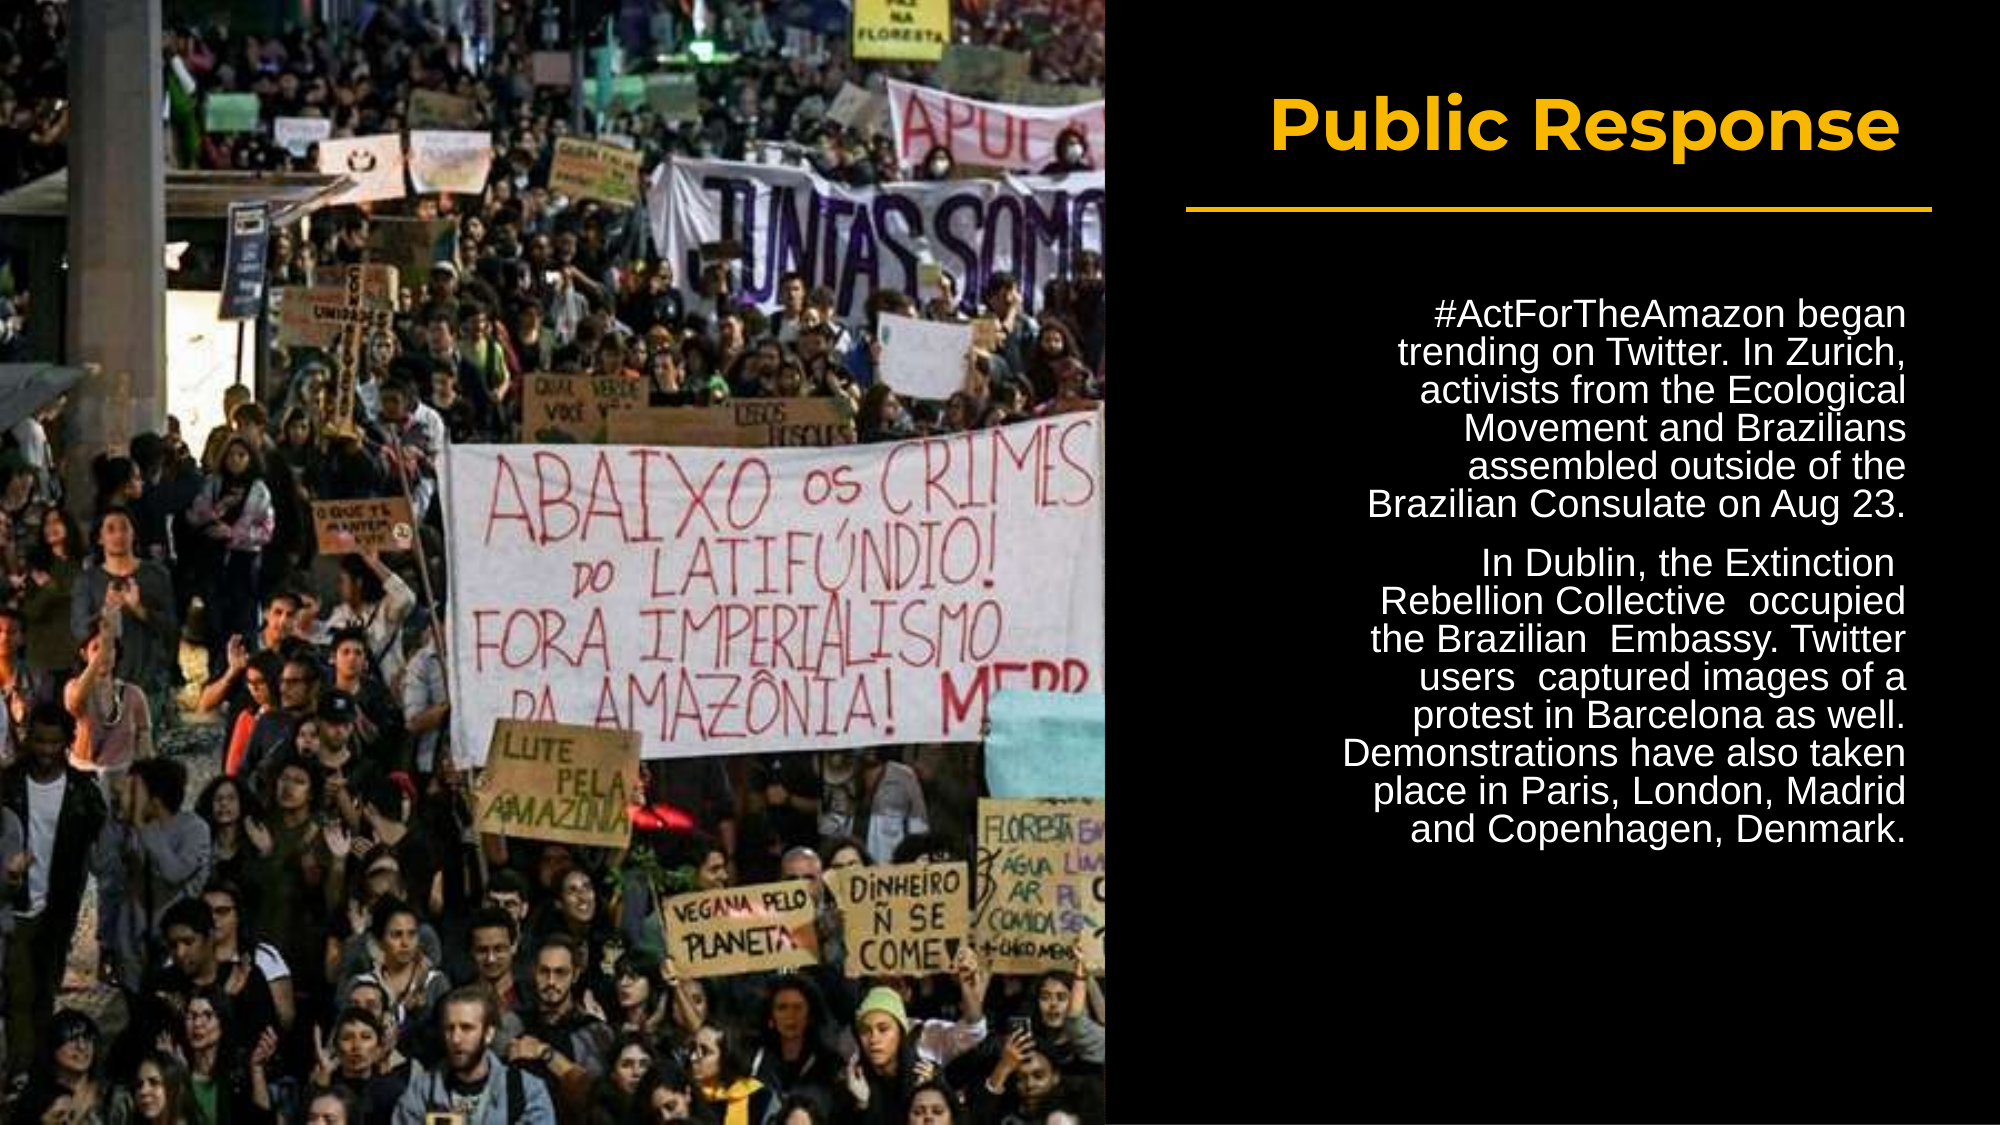

# Public Response

#ActForTheAmazon began trending on Twitter. In Zurich, activists from the Ecological Movement and Brazilians assembled outside of the Brazilian Consulate on Aug 23.
In Dublin, the Extinction  Rebellion Collective  occupied the Brazilian  Embassy. Twitter users  captured images of a protest in Barcelona as well. Demonstrations have also taken place in Paris, London, Madrid and Copenhagen, Denmark.